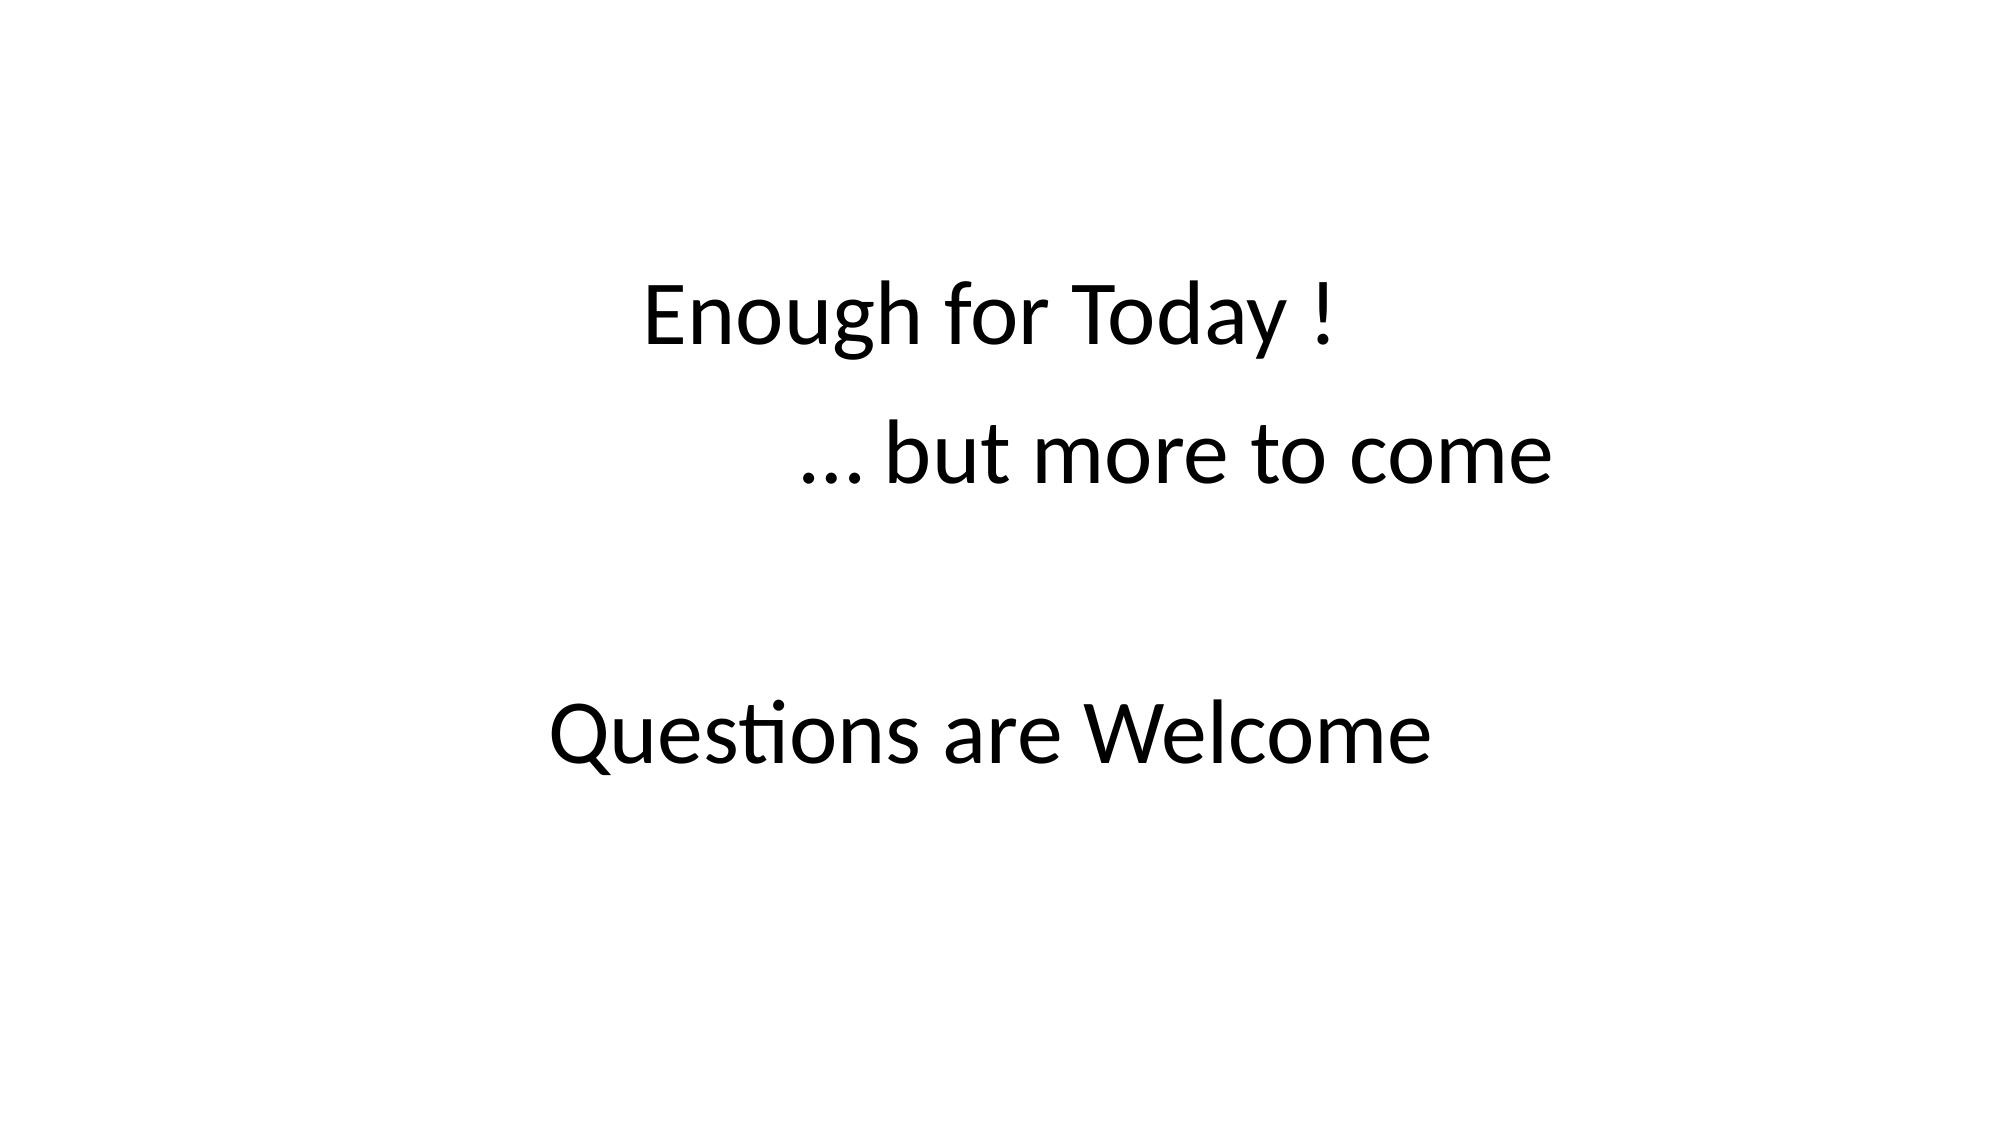

# Enough for Today !
… but more to come
Questions are Welcome